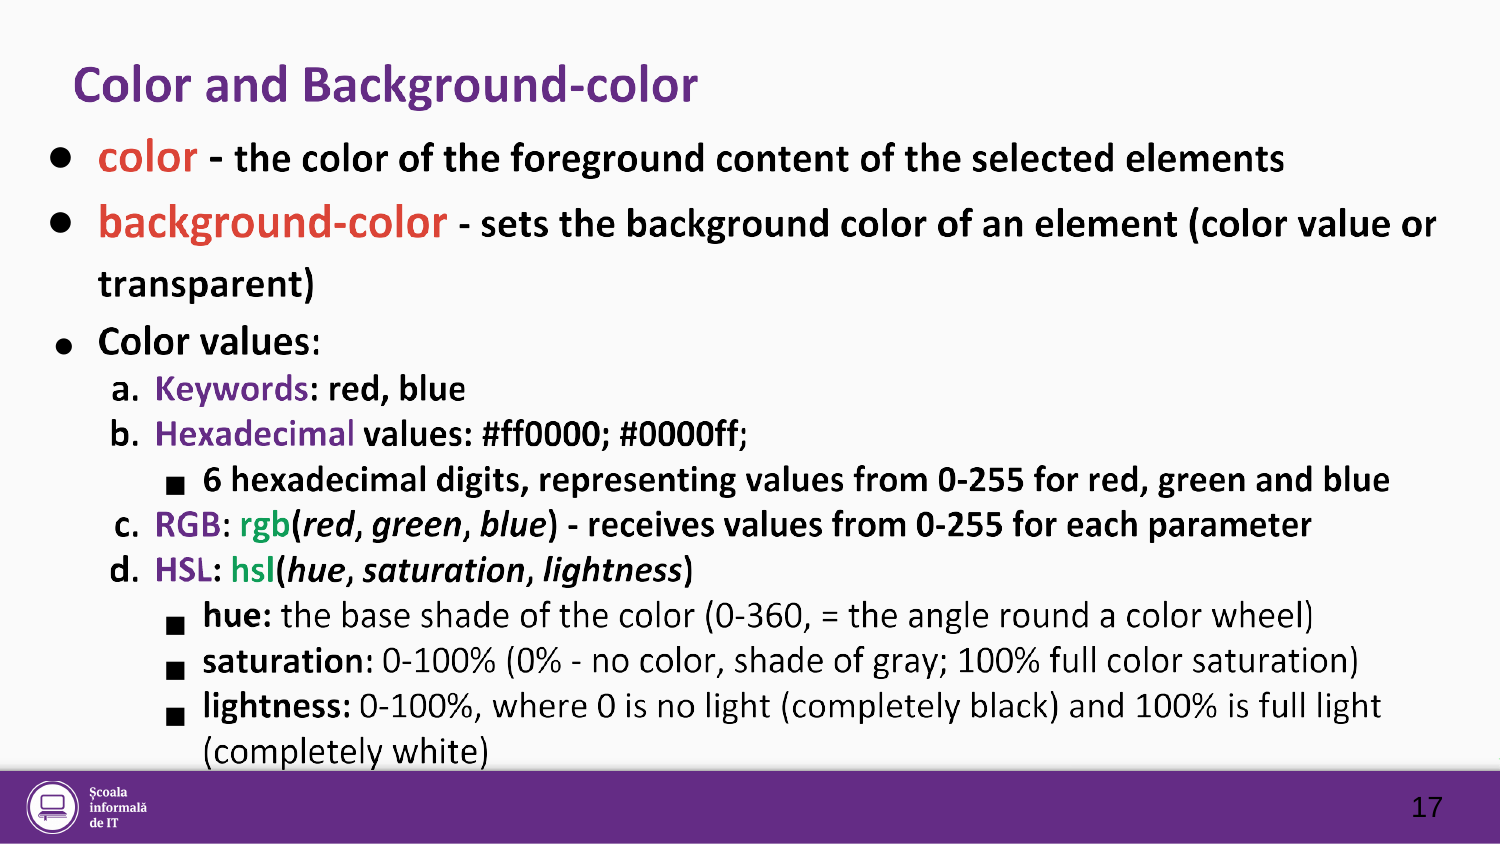

●
●

●

■

■
■
■

17